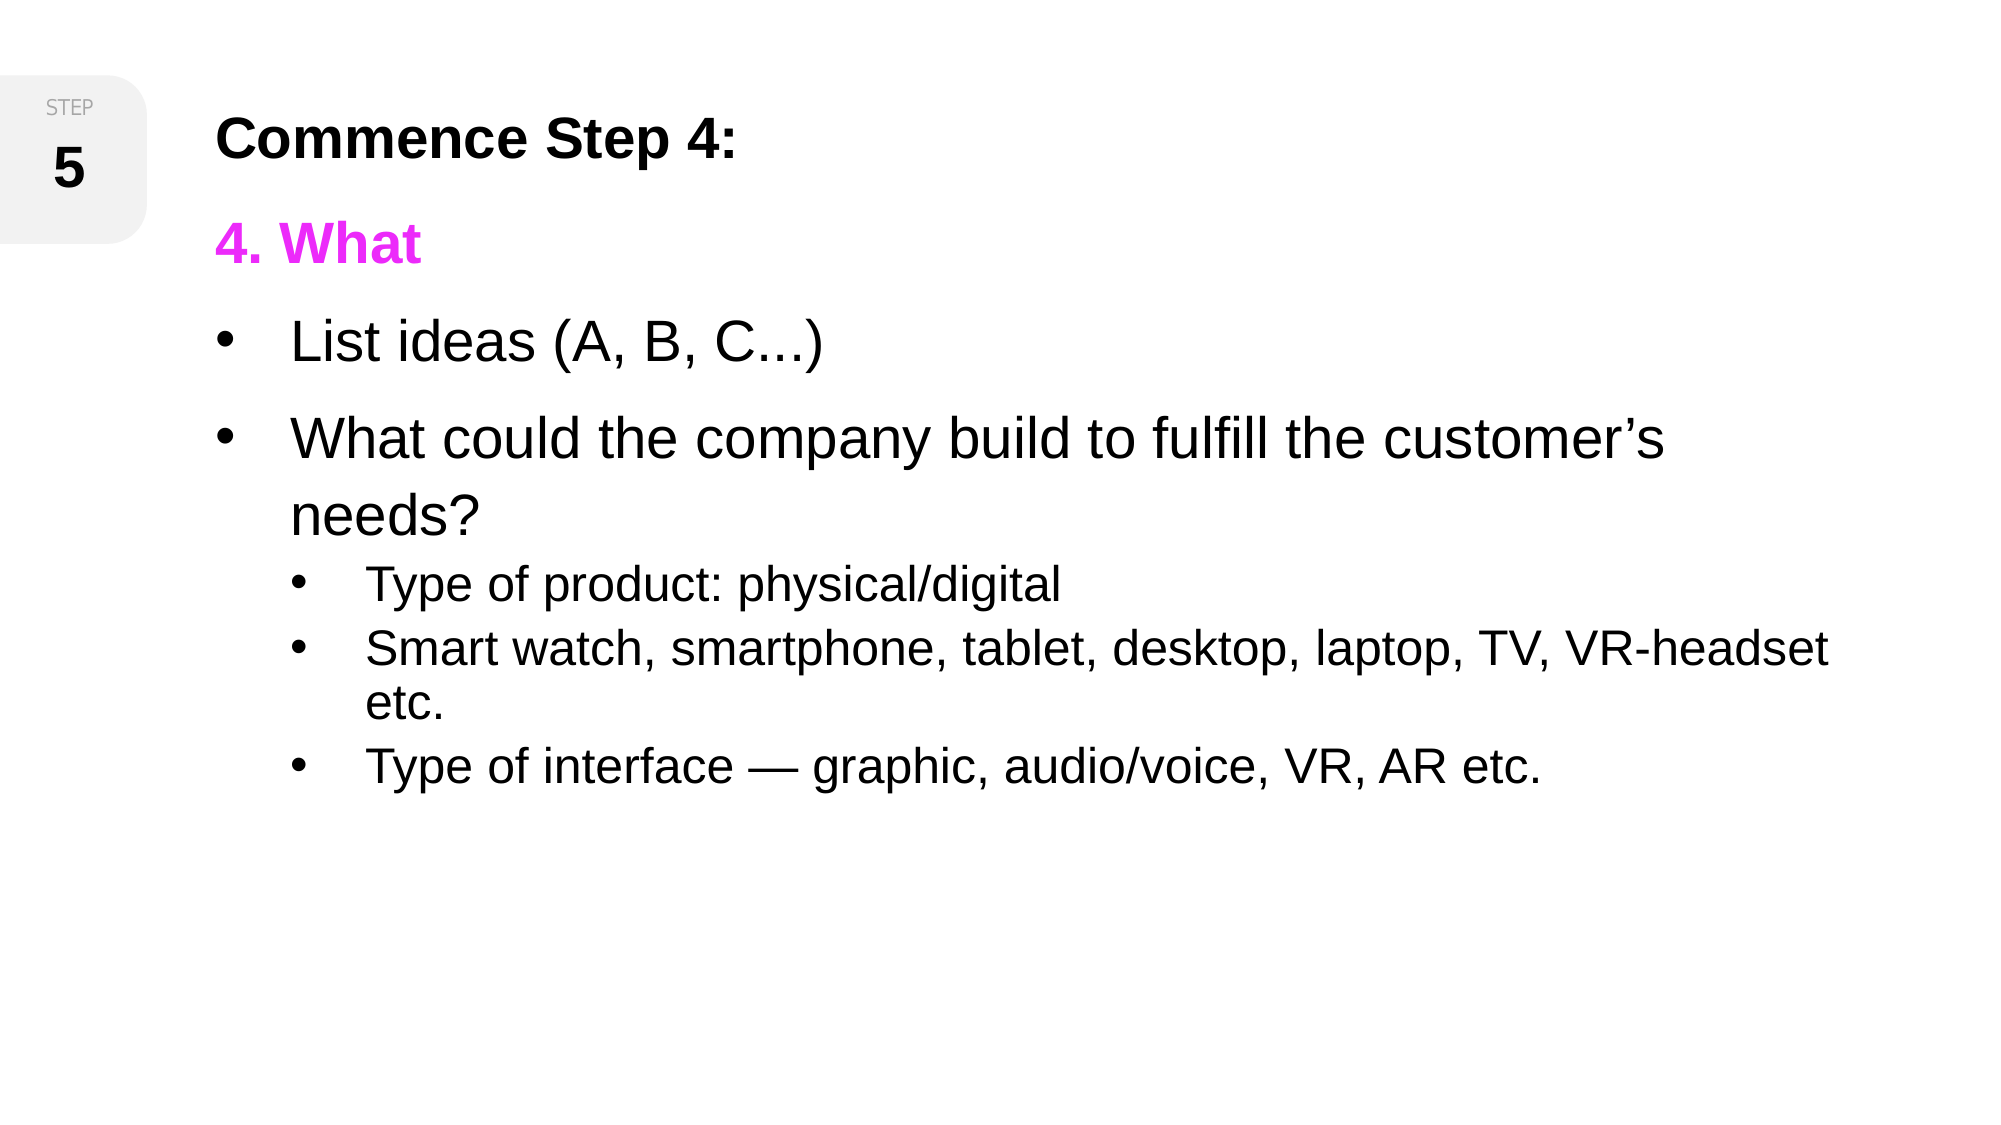

Commence Step 4:
4. What
List ideas (A, B, C...)
What could the company build to fulfill the customer’s needs?
Type of product: physical/digital
Smart watch, smartphone, tablet, desktop, laptop, TV, VR-headset etc.
Type of interface — graphic, audio/voice, VR, AR etc.
5